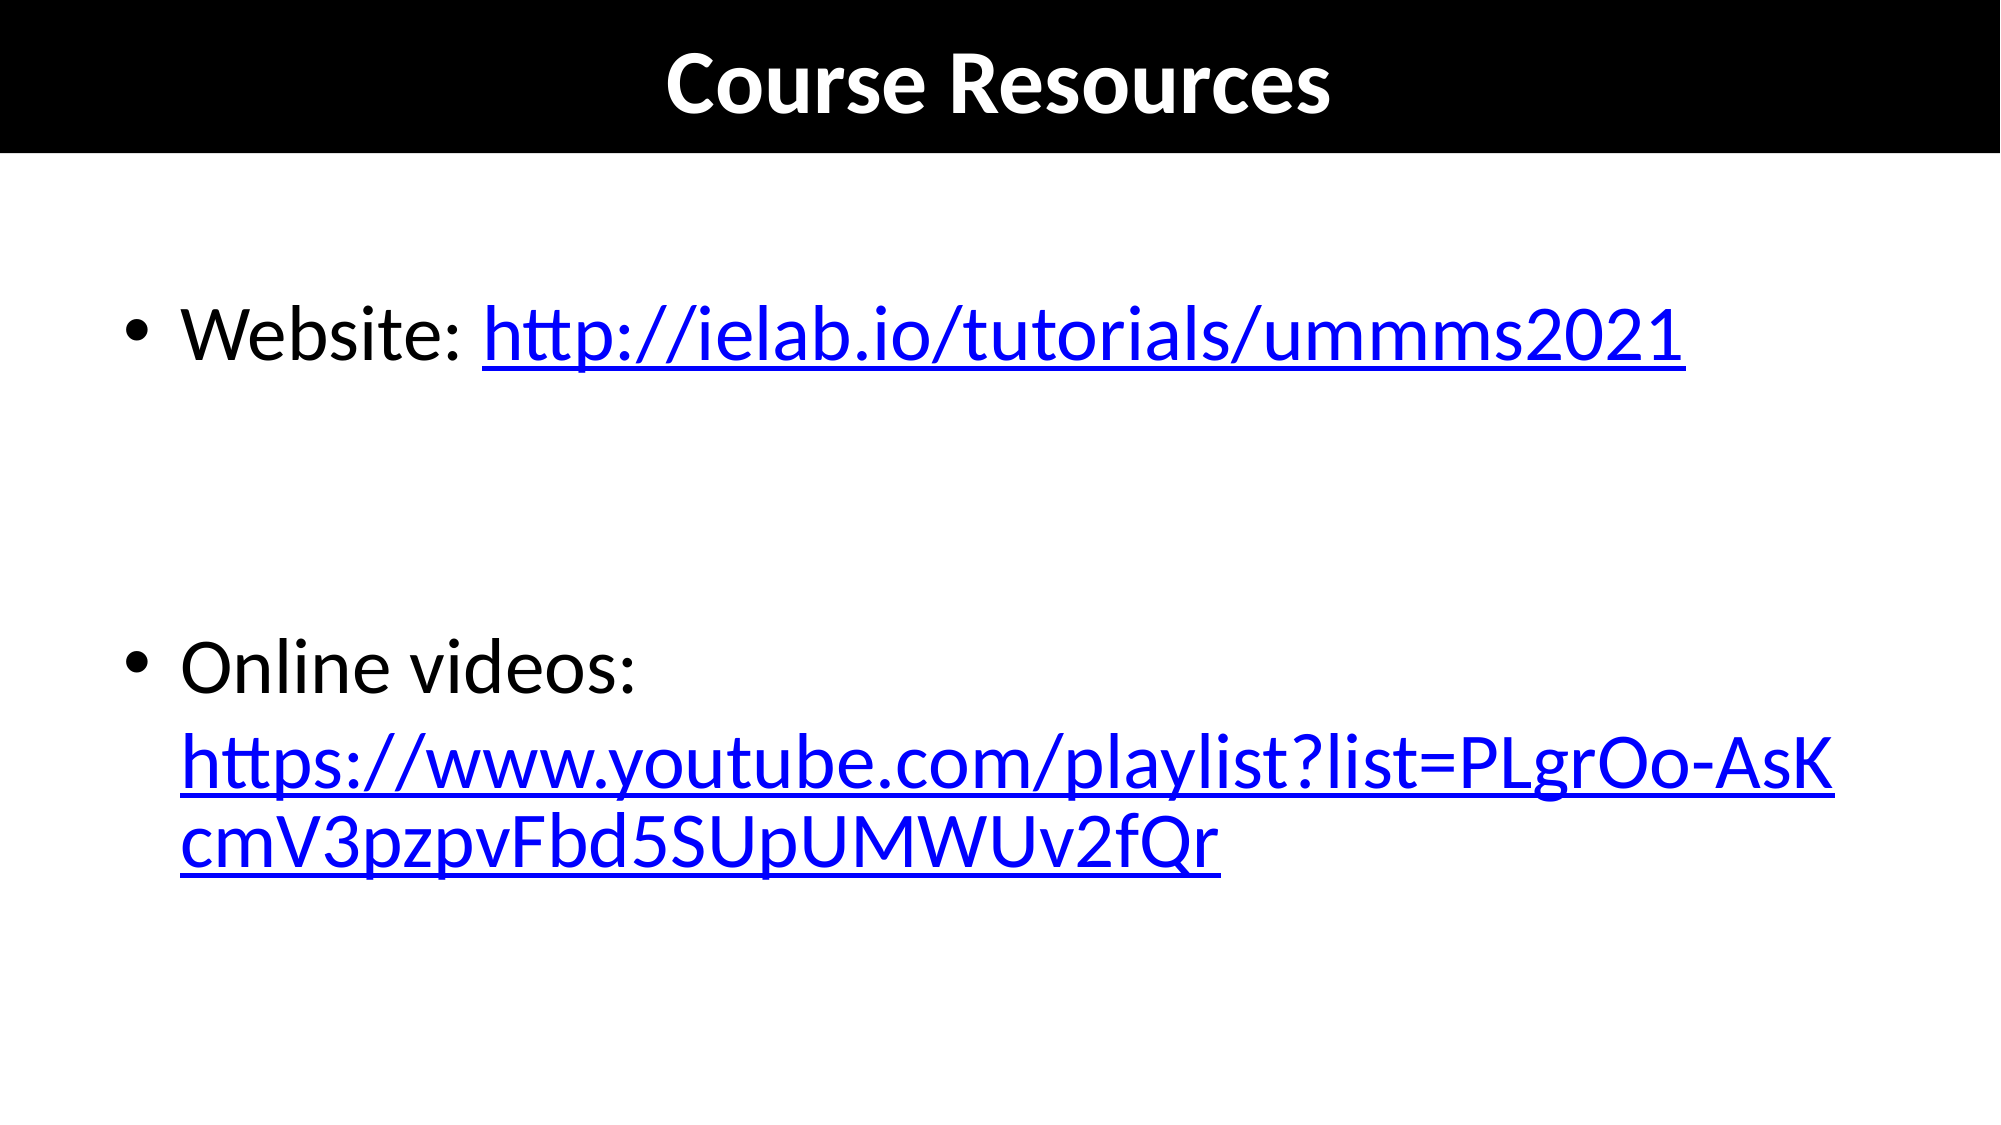

# Course Resources
Website: http://ielab.io/tutorials/ummms2021

Online videos: https://www.youtube.com/playlist?list=PLgrOo-AsKcmV3pzpvFbd5SUpUMWUv2fQr